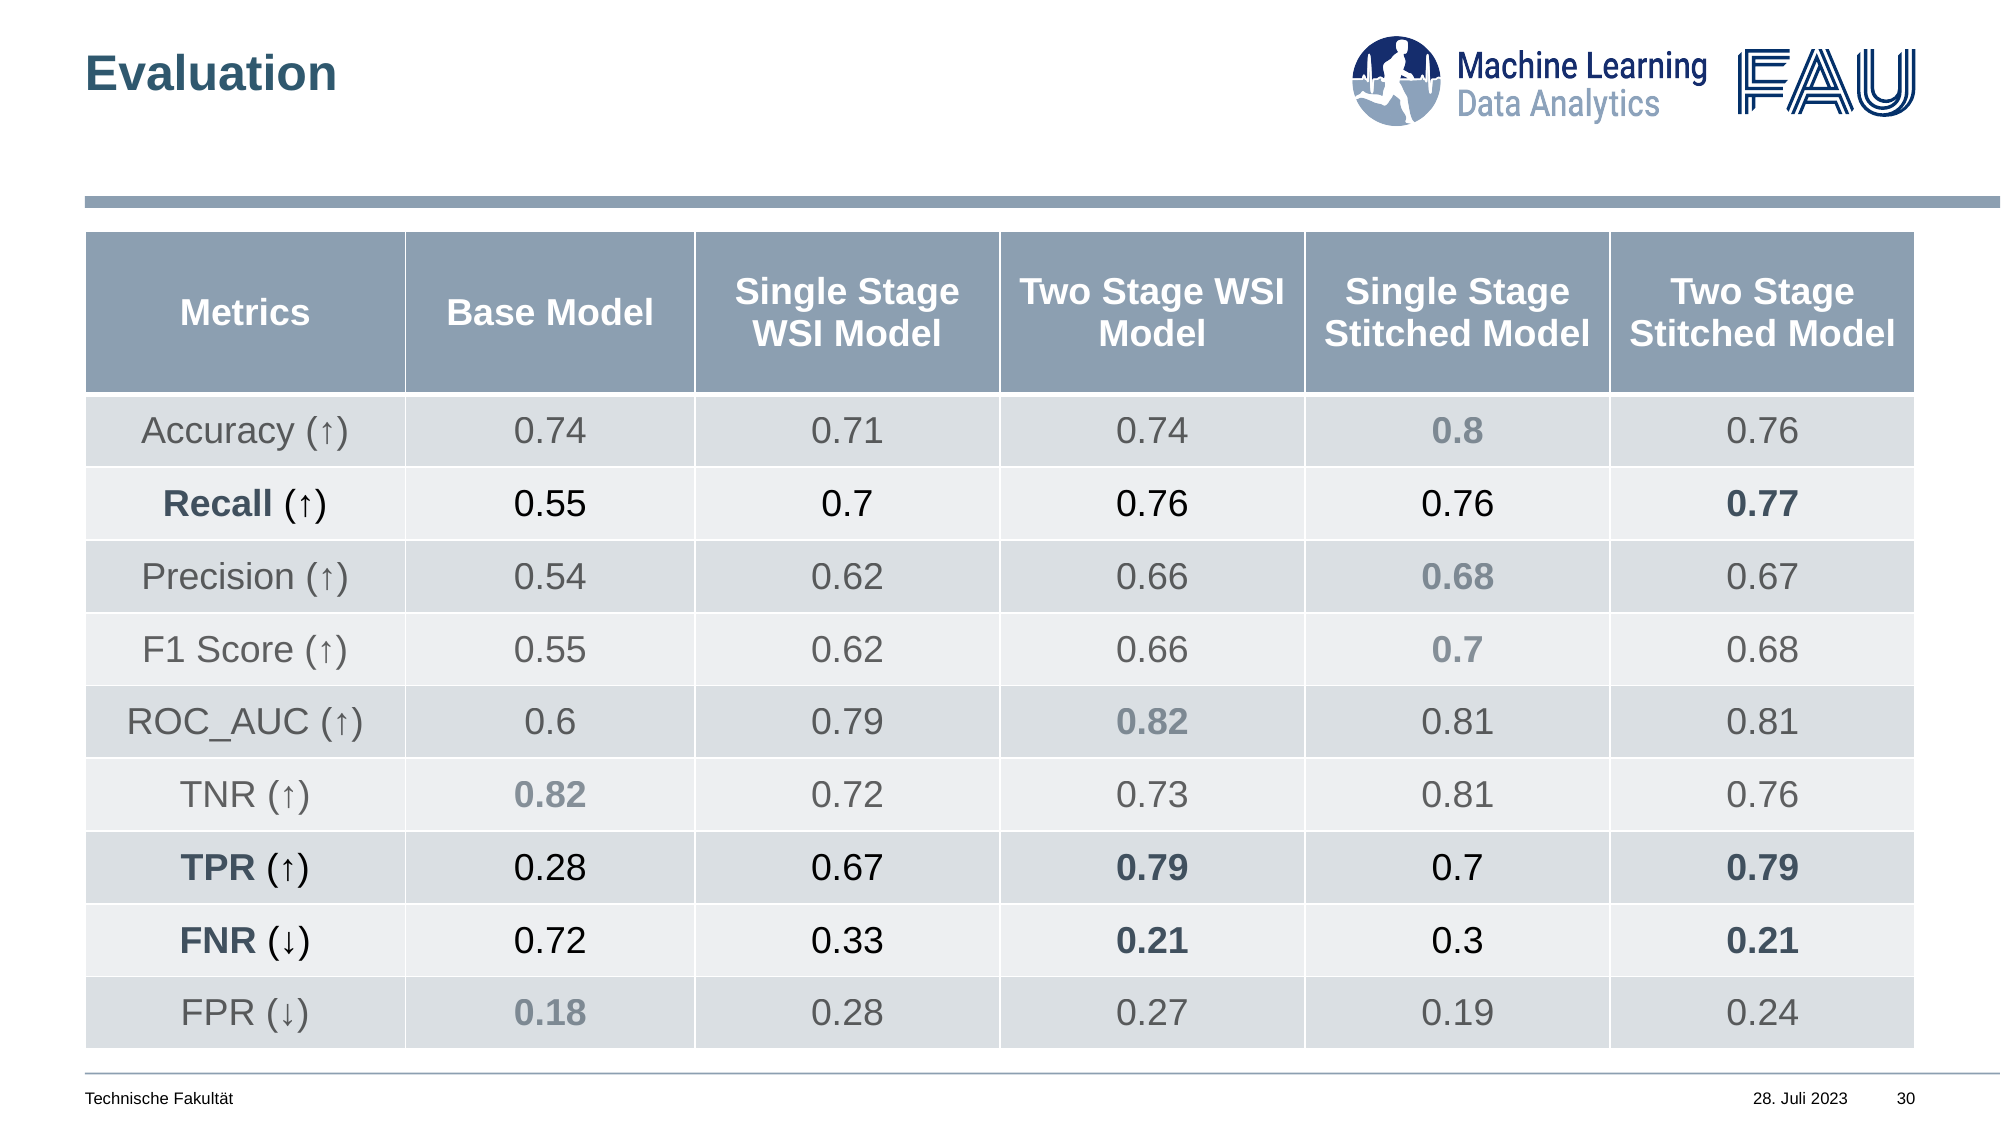

# Evaluation
| Metrics | Base Model | Single Stage WSI Model | Two Stage WSI Model | Single Stage Stitched Model | Two Stage Stitched Model |
| --- | --- | --- | --- | --- | --- |
| Accuracy (↑) | 0.74 | 0.71 | 0.74 | 0.8 | 0.76 |
| Recall (↑) | 0.55 | 0.7 | 0.76 | 0.76 | 0.77 |
| Precision (↑) | 0.54 | 0.62 | 0.66 | 0.68 | 0.67 |
| F1 Score (↑) | 0.55 | 0.62 | 0.66 | 0.7 | 0.68 |
| ROC\_AUC (↑) | 0.6 | 0.79 | 0.82 | 0.81 | 0.81 |
| TNR (↑) | 0.82 | 0.72 | 0.73 | 0.81 | 0.76 |
| TPR (↑) | 0.28 | 0.67 | 0.79 | 0.7 | 0.79 |
| FNR (↓) | 0.72 | 0.33 | 0.21 | 0.3 | 0.21 |
| FPR (↓) | 0.18 | 0.28 | 0.27 | 0.19 | 0.24 |
Technische Fakultät
28. Juli 2023
30